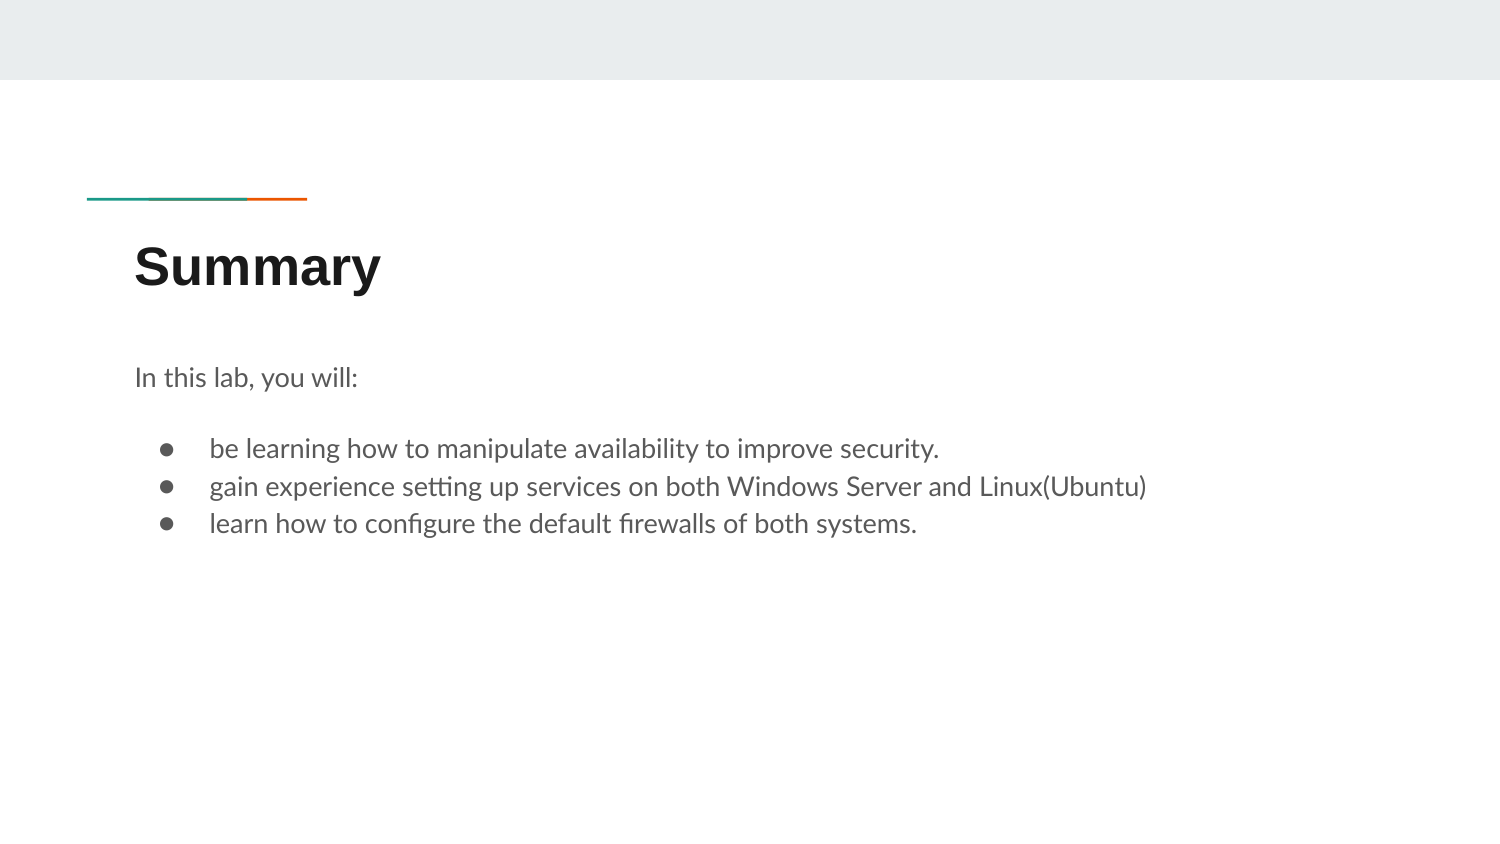

# Summary
In this lab, you will:
be learning how to manipulate availability to improve security.
gain experience setting up services on both Windows Server and Linux(Ubuntu)
learn how to configure the default firewalls of both systems.